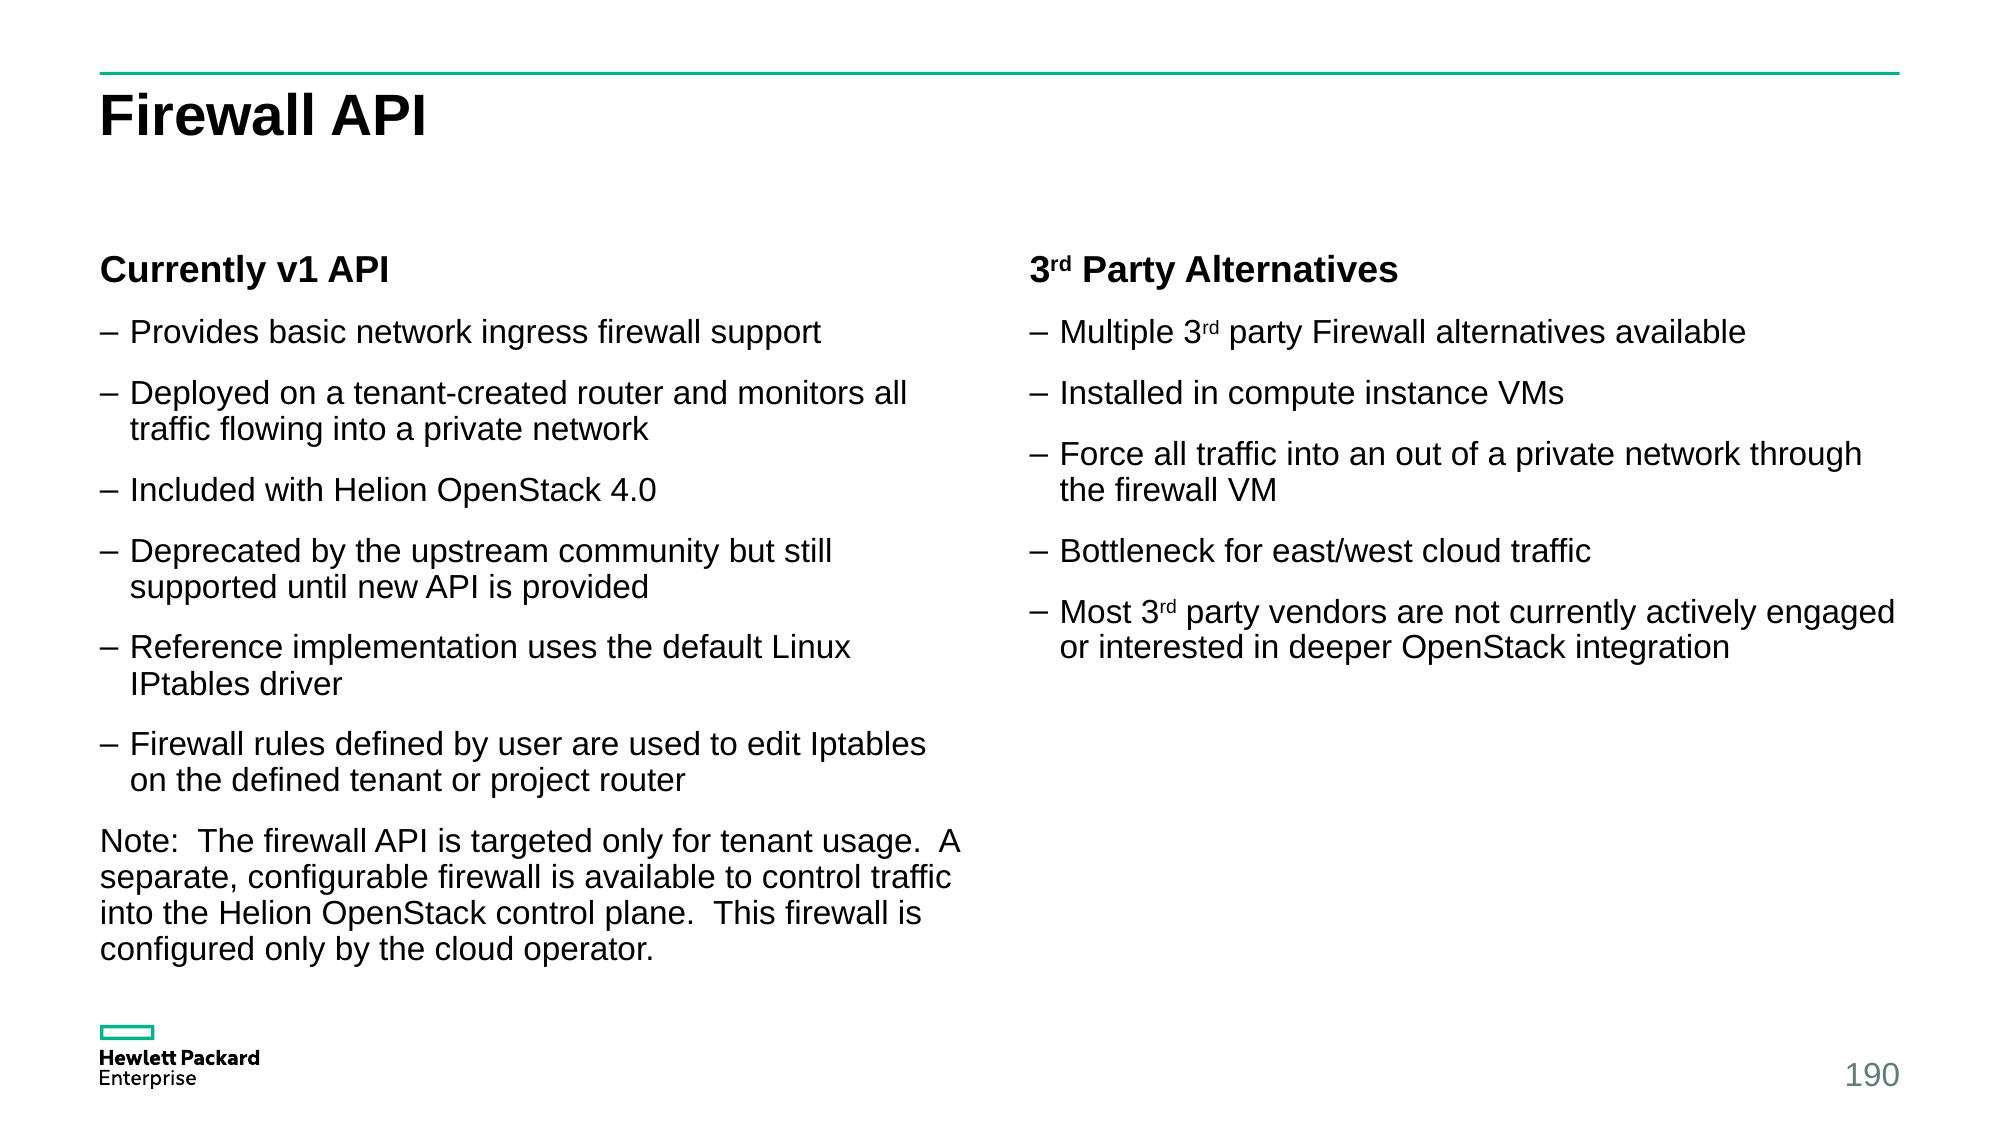

# Firewall API
Currently v1 API
Provides basic network ingress firewall support
Deployed on a tenant-created router and monitors all traffic flowing into a private network
Included with Helion OpenStack 4.0
Deprecated by the upstream community but still supported until new API is provided
Reference implementation uses the default Linux IPtables driver
Firewall rules defined by user are used to edit Iptables on the defined tenant or project router
Note:  The firewall API is targeted only for tenant usage.  A separate, configurable firewall is available to control traffic into the Helion OpenStack control plane.  This firewall is configured only by the cloud operator.
3rd Party Alternatives
Multiple 3rd party Firewall alternatives available
Installed in compute instance VMs
Force all traffic into an out of a private network through the firewall VM
Bottleneck for east/west cloud traffic
Most 3rd party vendors are not currently actively engaged or interested in deeper OpenStack integration

190